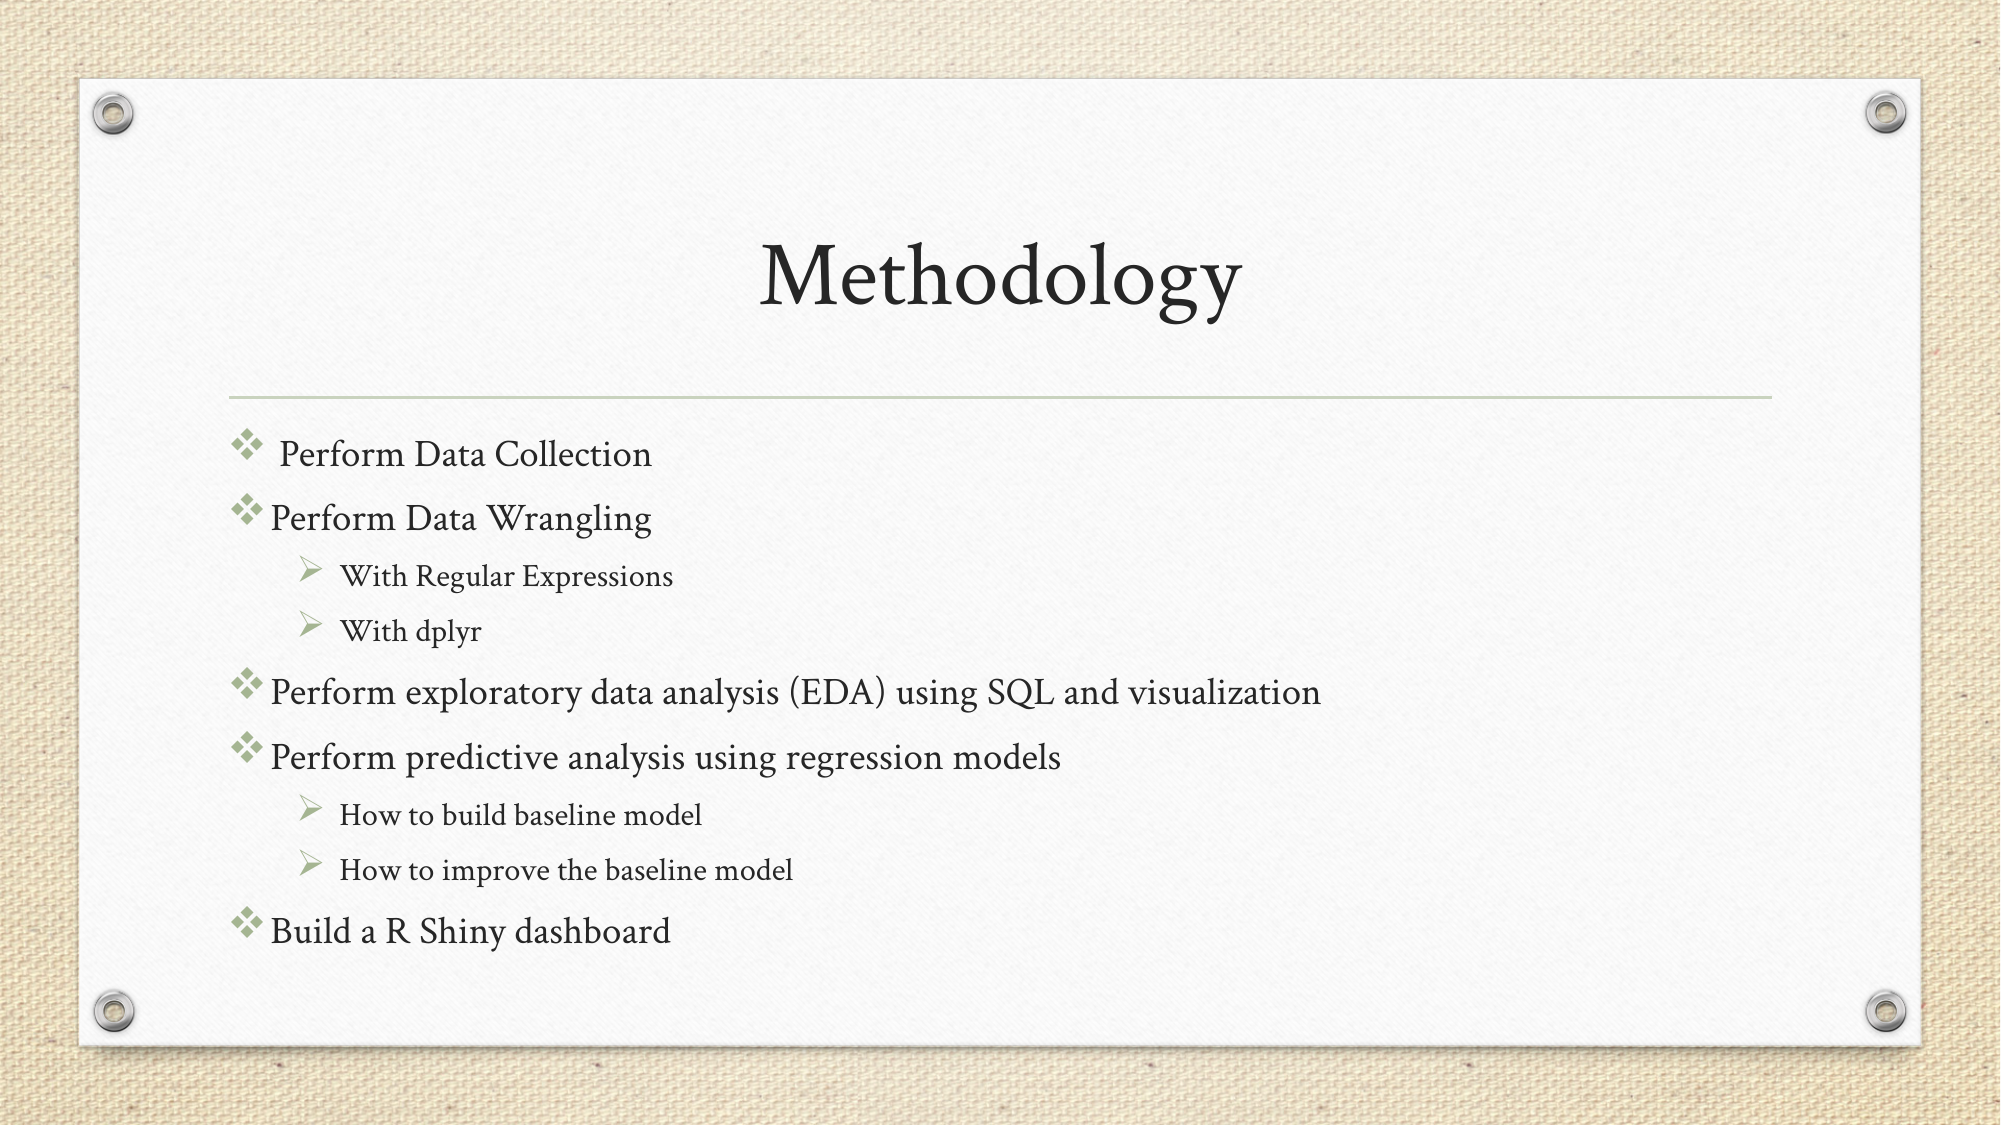

# Methodology
 Perform Data Collection
Perform Data Wrangling
With Regular Expressions
With dplyr
Perform exploratory data analysis (EDA) using SQL and visualization
Perform predictive analysis using regression models
How to build baseline model
How to improve the baseline model
Build a R Shiny dashboard